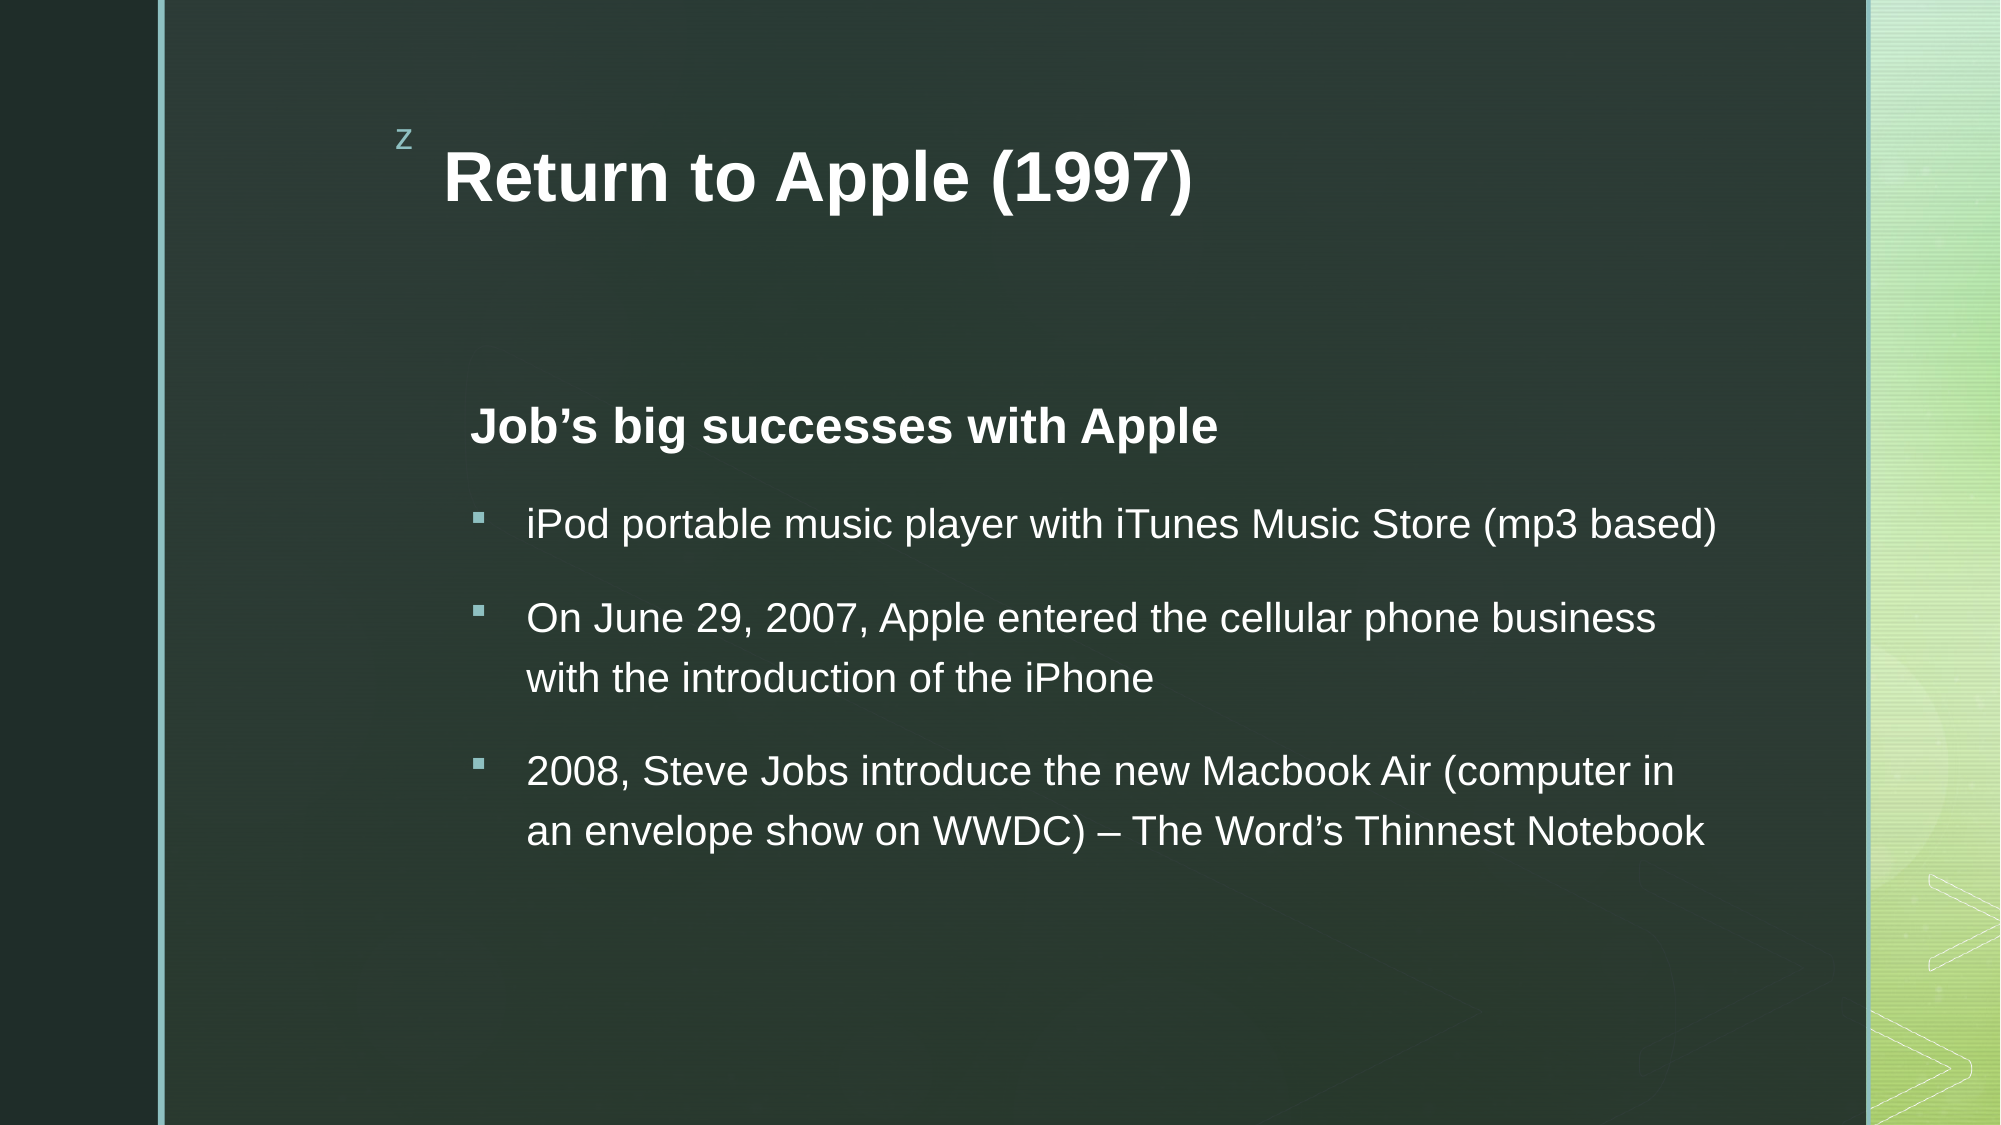

# Return to Apple (1997)
Job’s big successes with Apple
iPod portable music player with iTunes Music Store (mp3 based)
On June 29, 2007, Apple entered the cellular phone business with the introduction of the iPhone
2008, Steve Jobs introduce the new Macbook Air (computer in an envelope show on WWDC) – The Word’s Thinnest Notebook